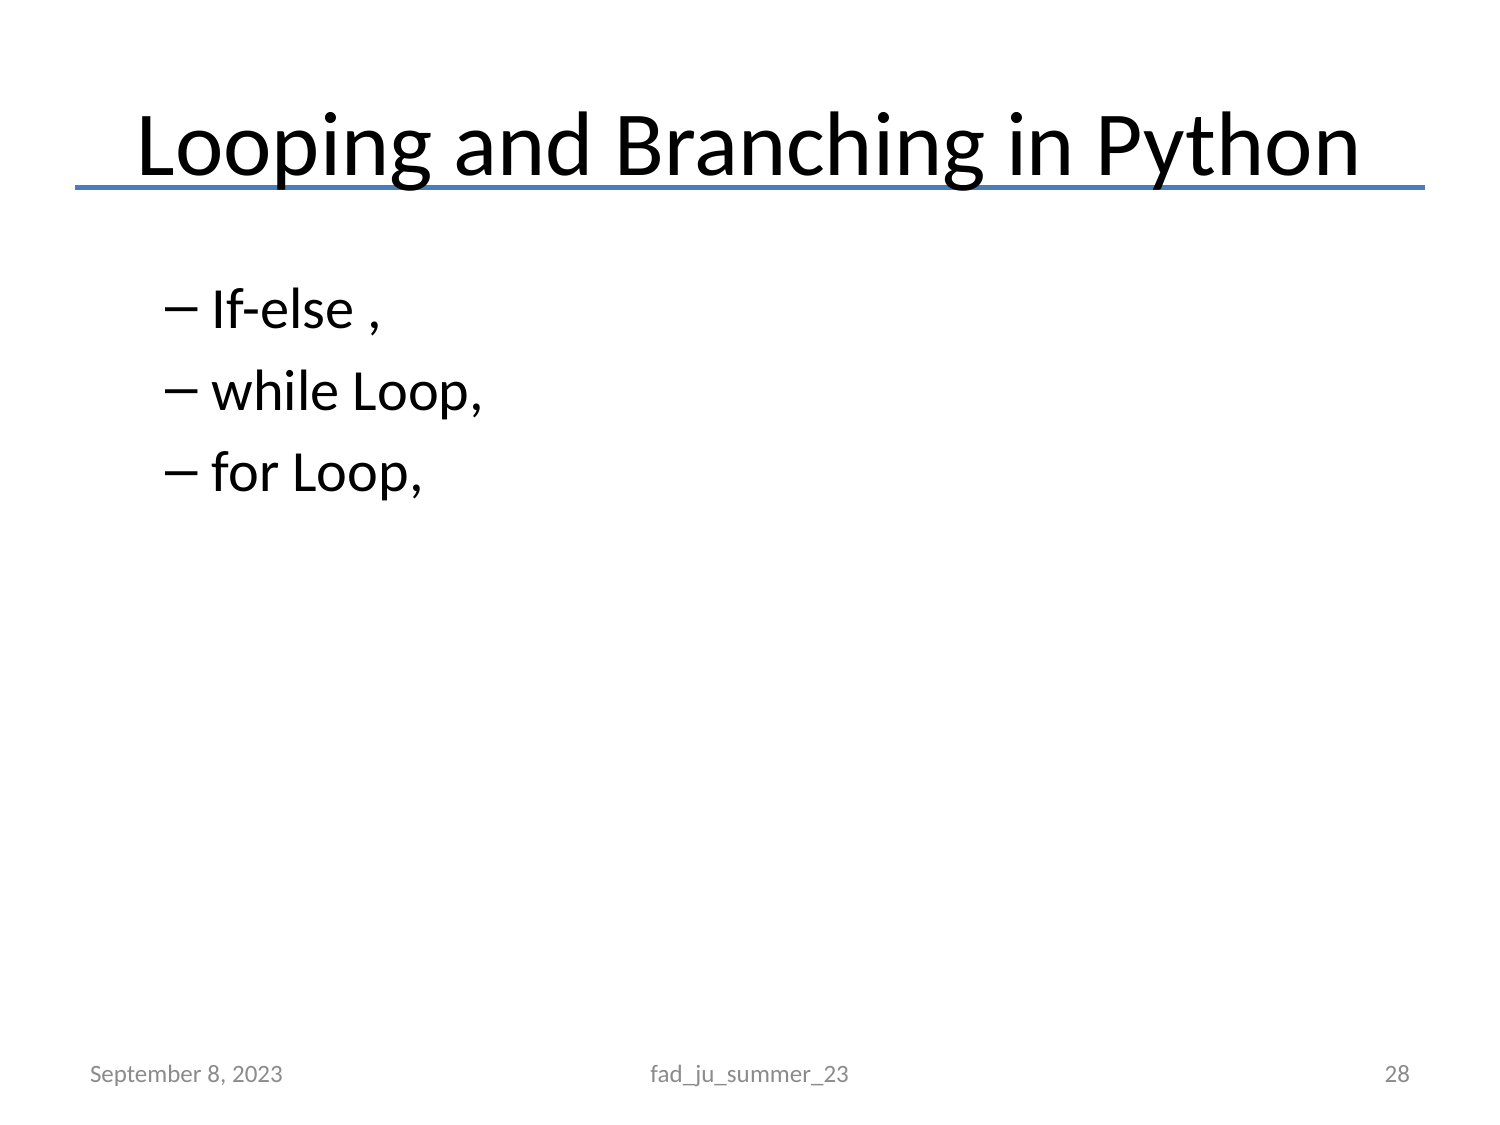

# Looping and Branching in Python
If-else ,
while Loop,
for Loop,

September 8, 2023
fad_ju_summer_23
28